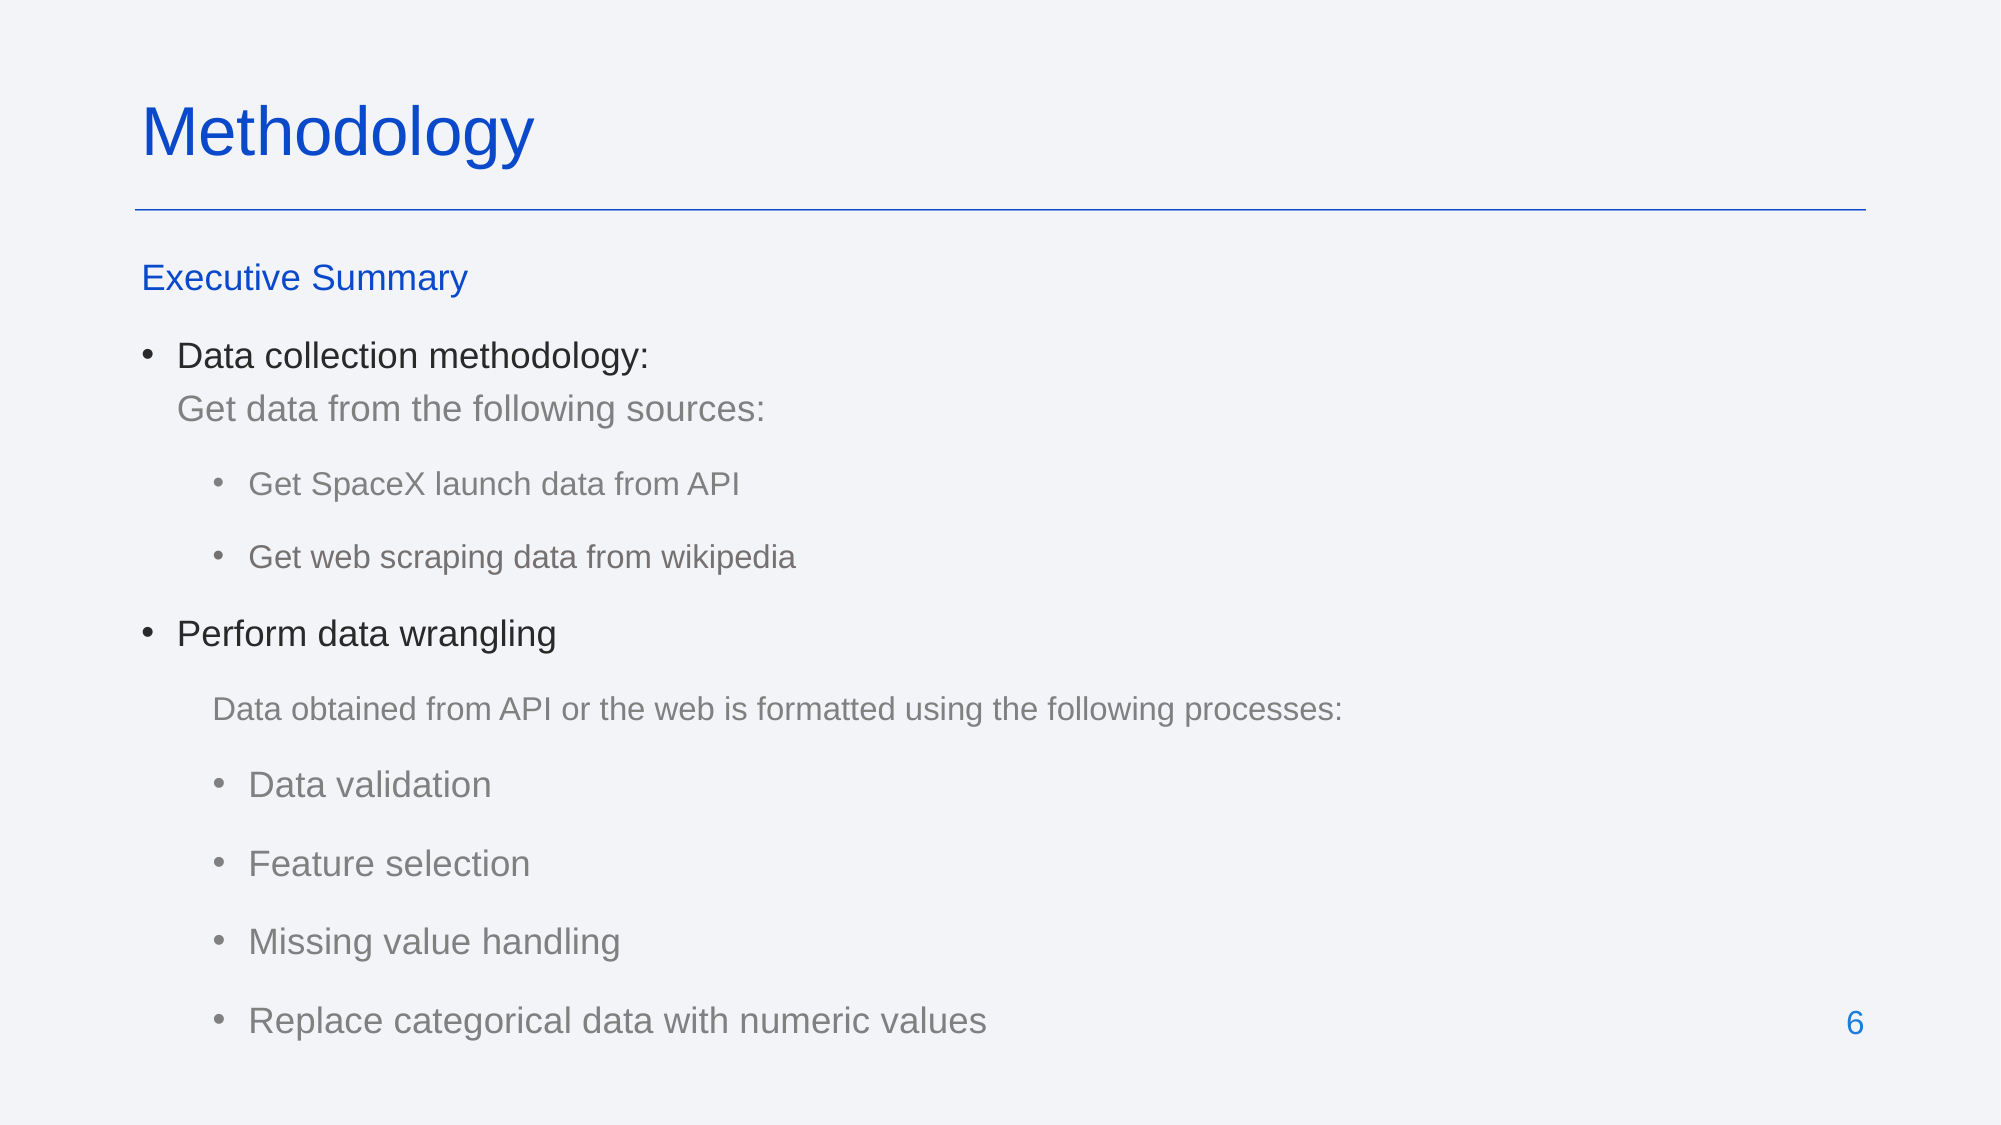

Methodology
Executive Summary
Data collection methodology:
Get data from the following sources:
Get SpaceX launch data from API
Get web scraping data from wikipedia
Perform data wrangling
Data obtained from API or the web is formatted using the following processes:
Data validation
Feature selection
Missing value handling
Replace categorical data with numeric values

6